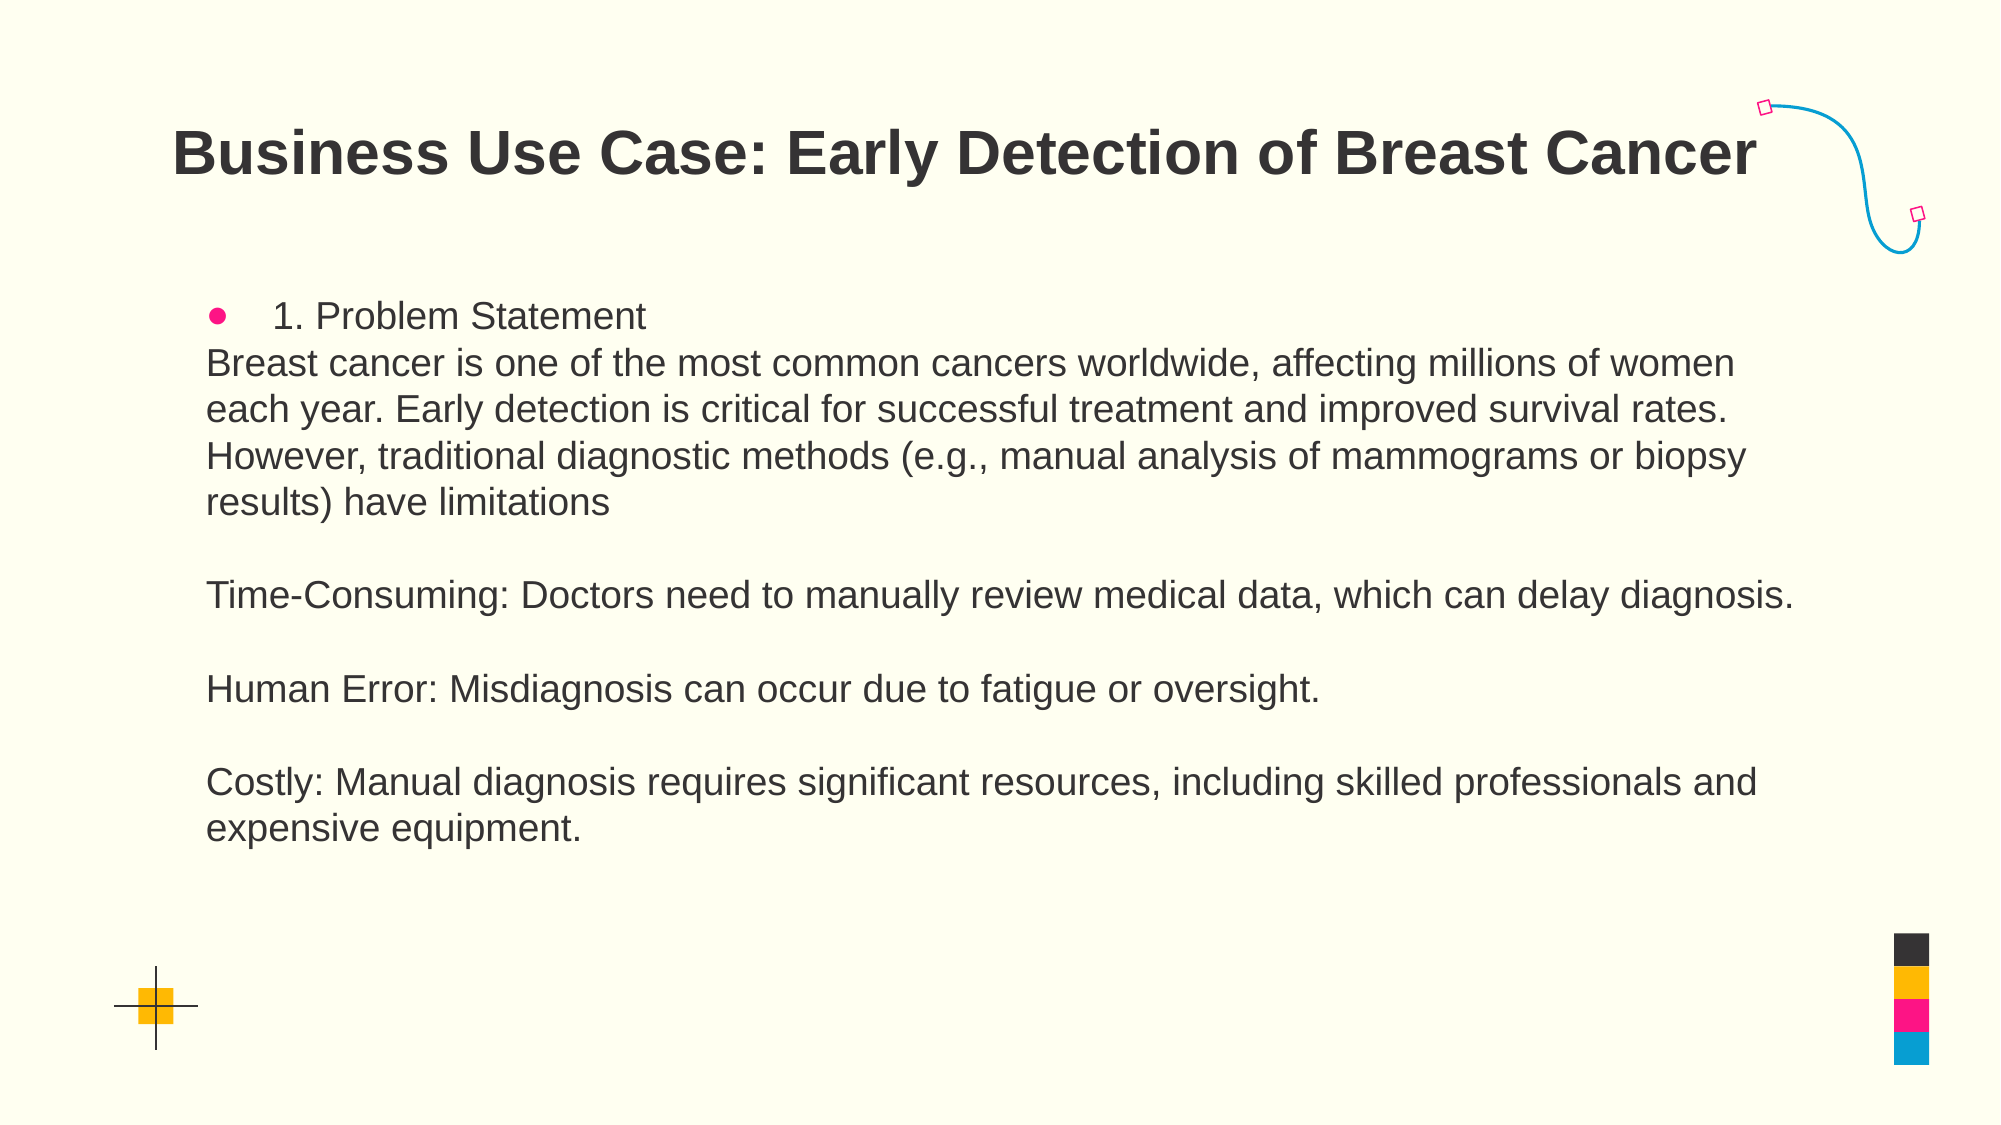

# Business Use Case: Early Detection of Breast Cancer
1. Problem Statement
Breast cancer is one of the most common cancers worldwide, affecting millions of women each year. Early detection is critical for successful treatment and improved survival rates. However, traditional diagnostic methods (e.g., manual analysis of mammograms or biopsy results) have limitations
Time-Consuming: Doctors need to manually review medical data, which can delay diagnosis.

Human Error: Misdiagnosis can occur due to fatigue or oversight.

Costly: Manual diagnosis requires significant resources, including skilled professionals and expensive equipment.